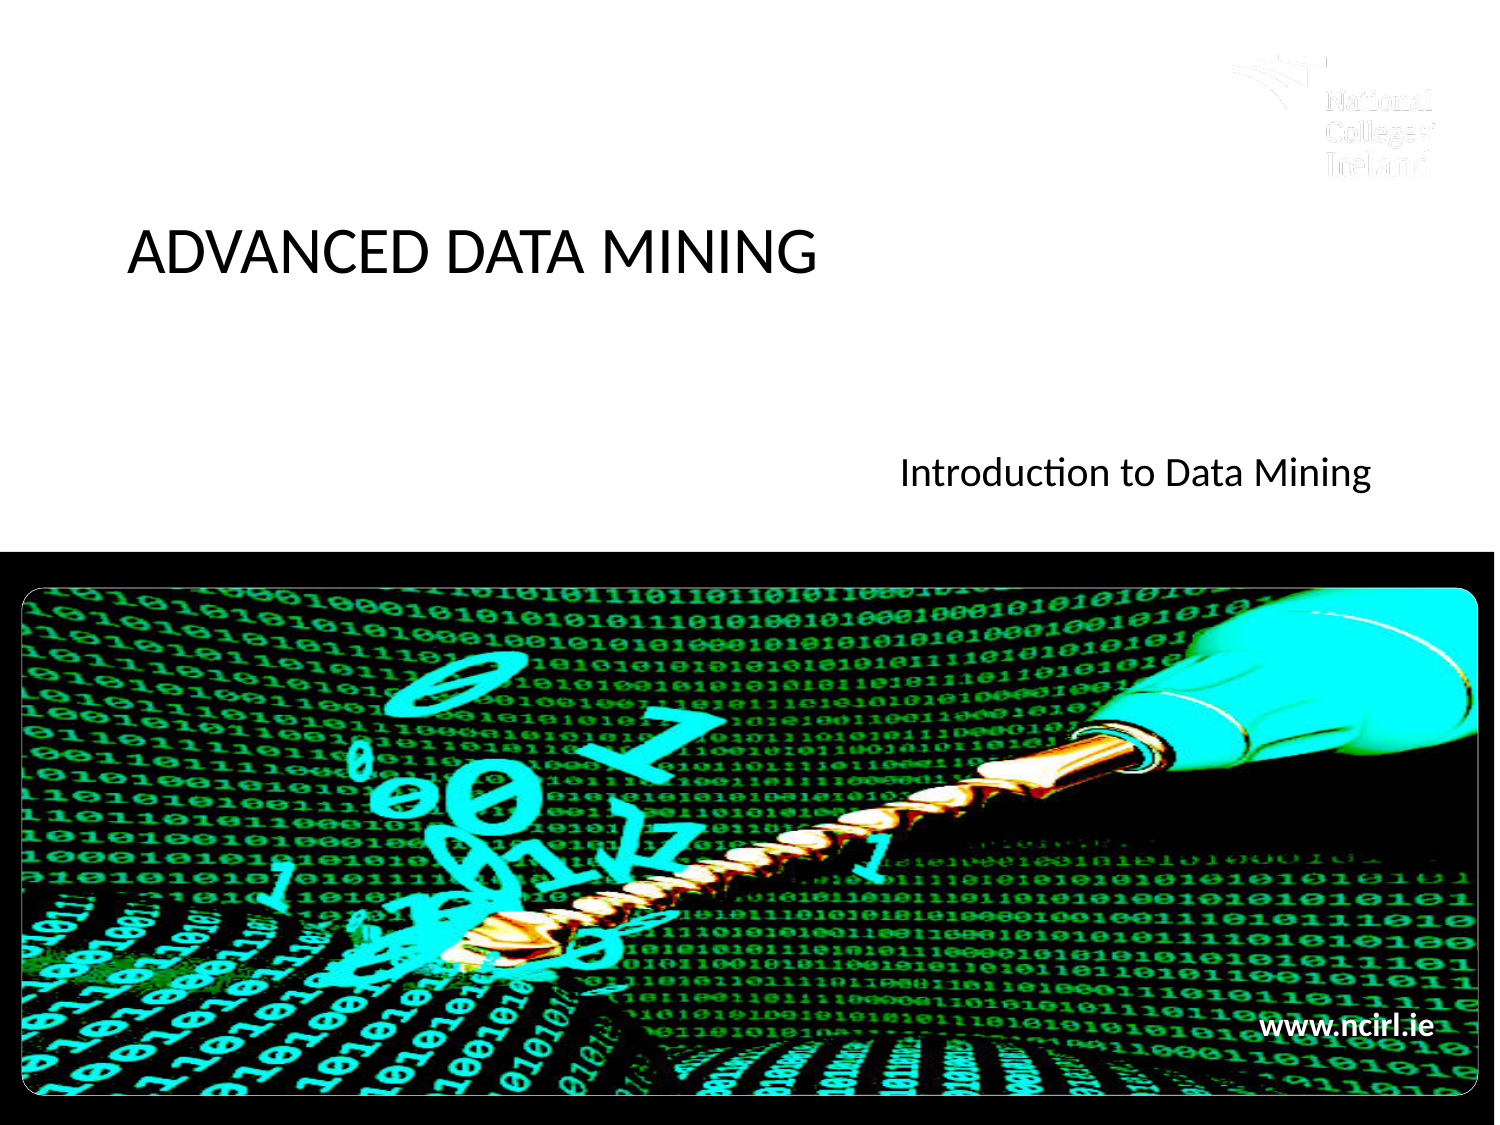

# Advanced Data Mining

Introduction to Data Mining